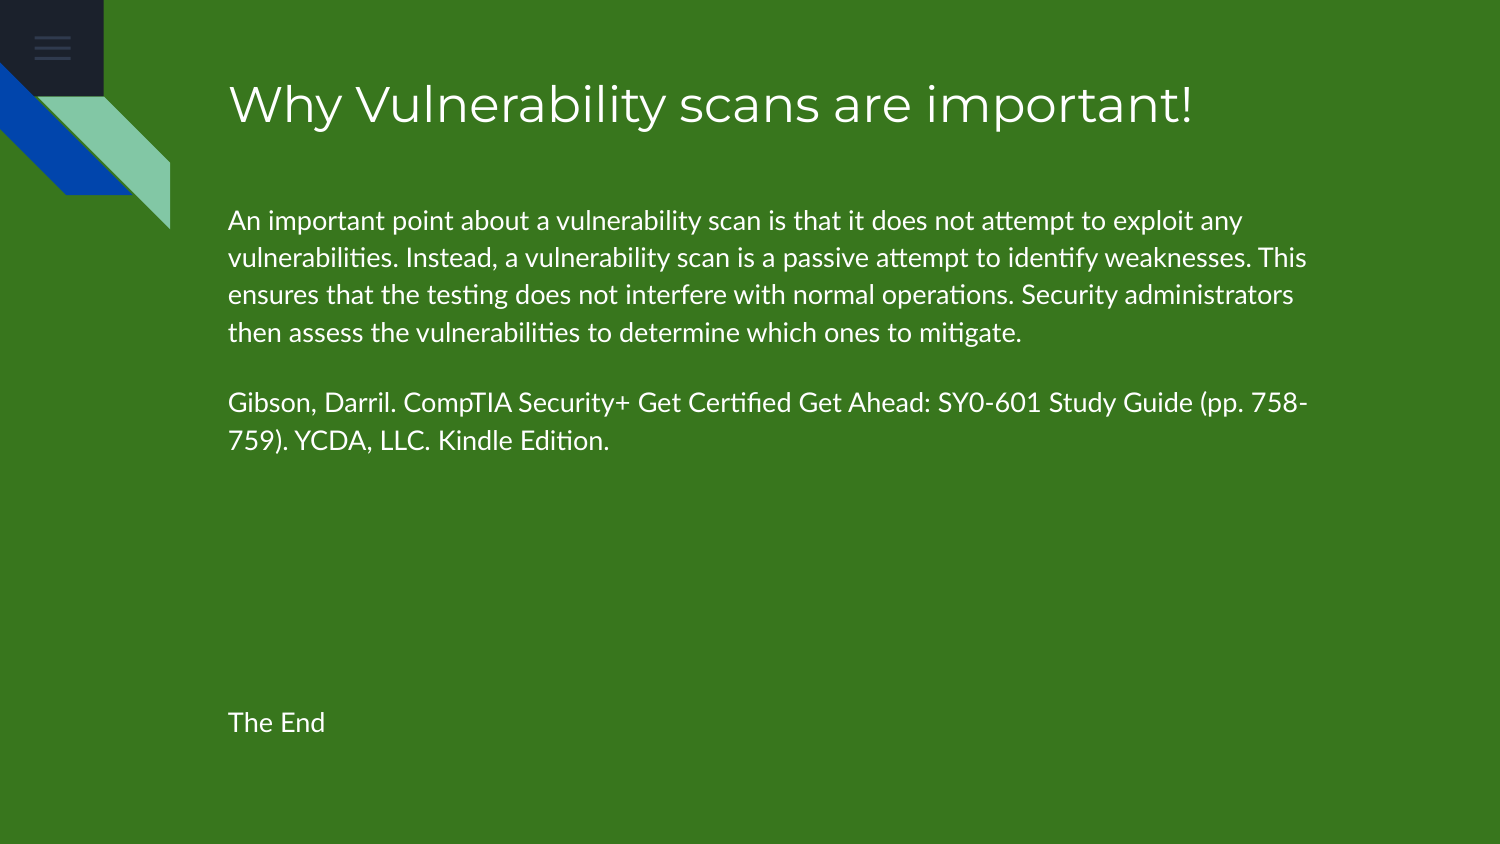

# Why Vulnerability scans are important!
An important point about a vulnerability scan is that it does not attempt to exploit any vulnerabilities. Instead, a vulnerability scan is a passive attempt to identify weaknesses. This ensures that the testing does not interfere with normal operations. Security administrators then assess the vulnerabilities to determine which ones to mitigate.
Gibson, Darril. CompTIA Security+ Get Certified Get Ahead: SY0-601 Study Guide (pp. 758-759). YCDA, LLC. Kindle Edition.

The End